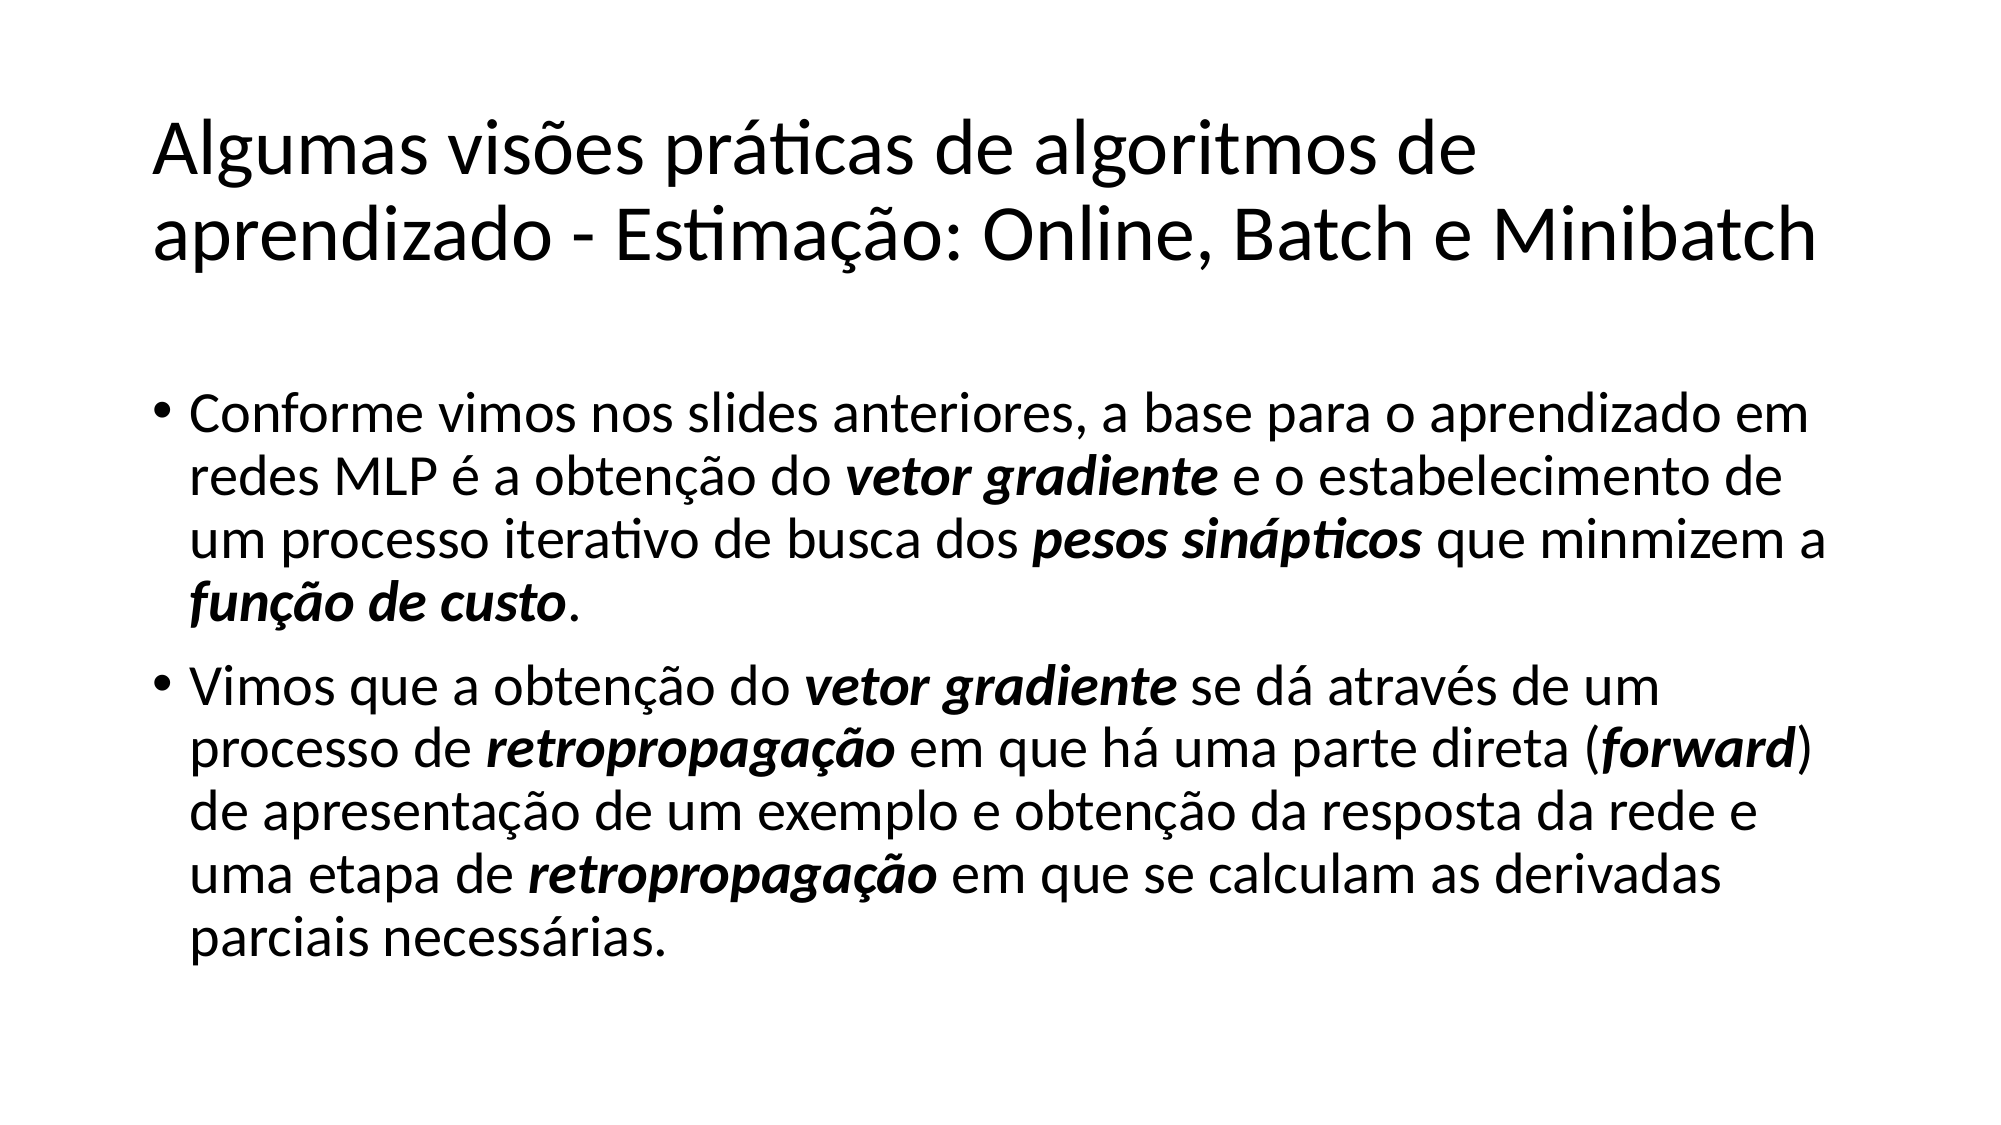

# Algumas visões práticas de algoritmos de aprendizado - Estimação: Online, Batch e Minibatch
Conforme vimos nos slides anteriores, a base para o aprendizado em redes MLP é a obtenção do vetor gradiente e o estabelecimento de um processo iterativo de busca dos pesos sinápticos que minmizem a função de custo.
Vimos que a obtenção do vetor gradiente se dá através de um processo de retropropagação em que há uma parte direta (forward) de apresentação de um exemplo e obtenção da resposta da rede e uma etapa de retropropagação em que se calculam as derivadas parciais necessárias.